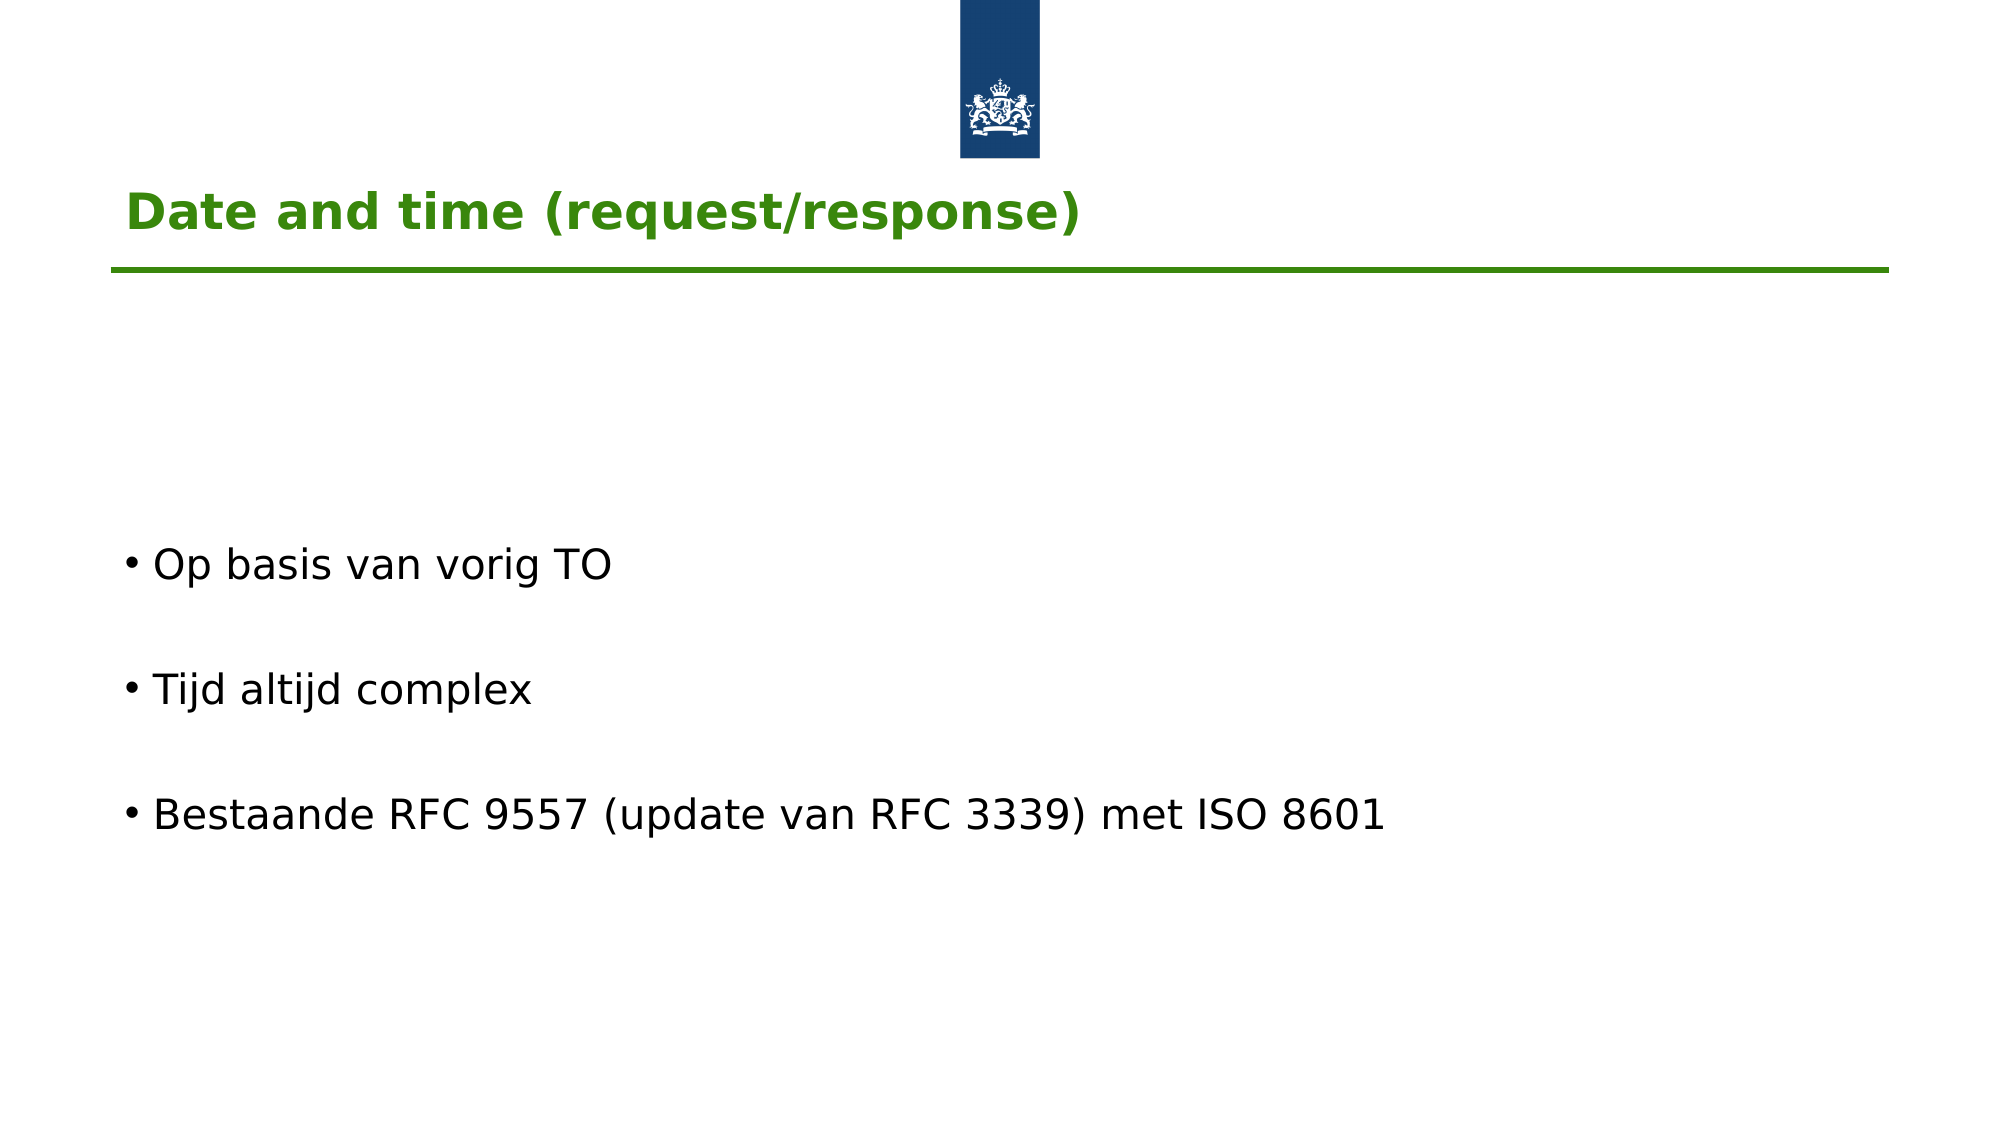

# Date and time (request/response)
Op basis van vorig TO
Tijd altijd complex
Bestaande RFC 9557 (update van RFC 3339) met ISO 8601